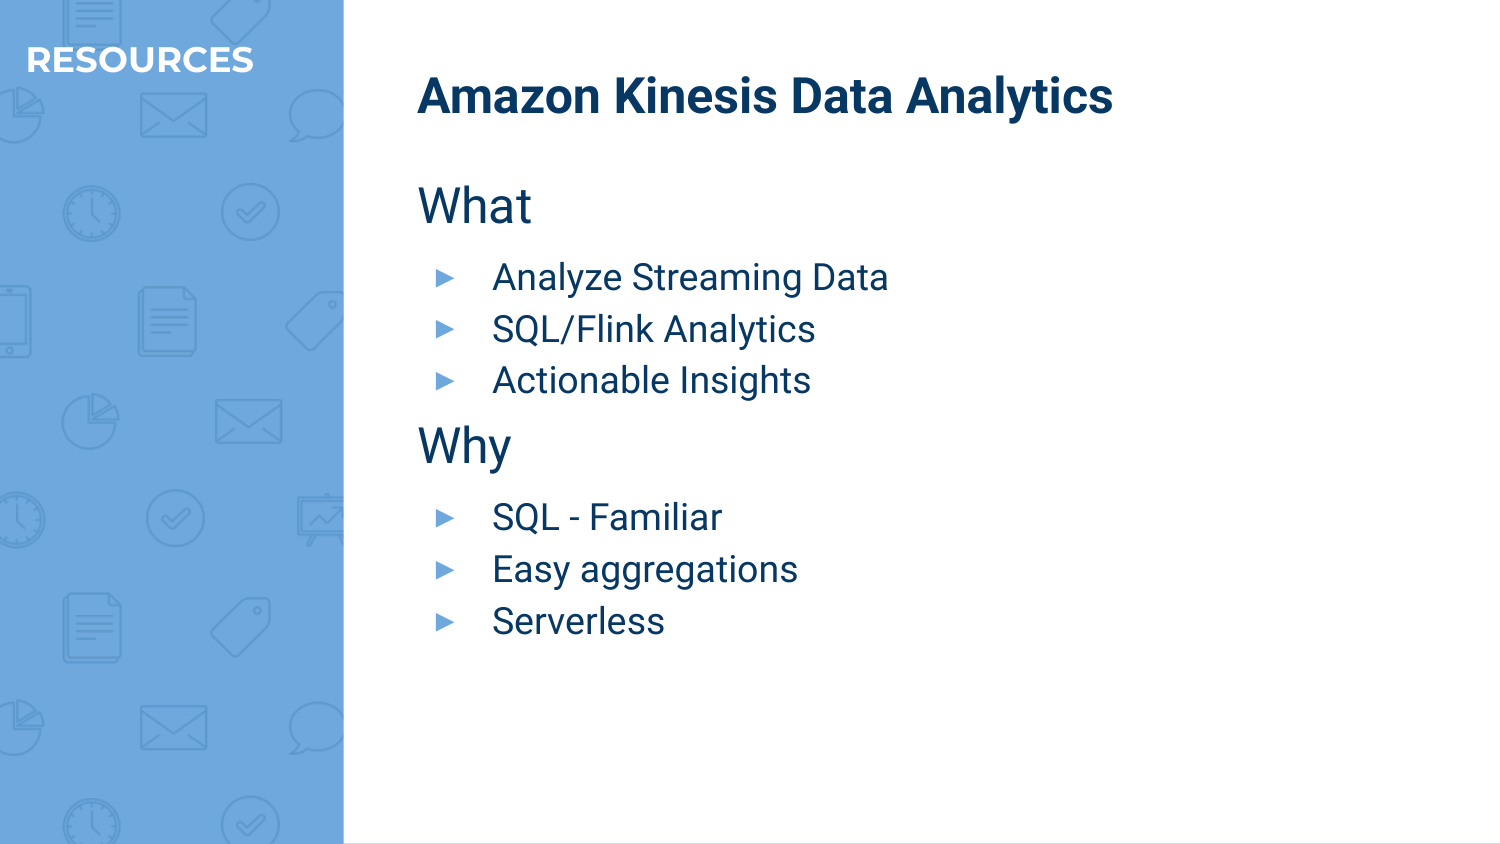

# RESOURCES
Amazon Kinesis Data Analytics

What
Analyze Streaming Data
SQL/Flink Analytics
Actionable Insights
Why
SQL - Familiar
Easy aggregations
Serverless